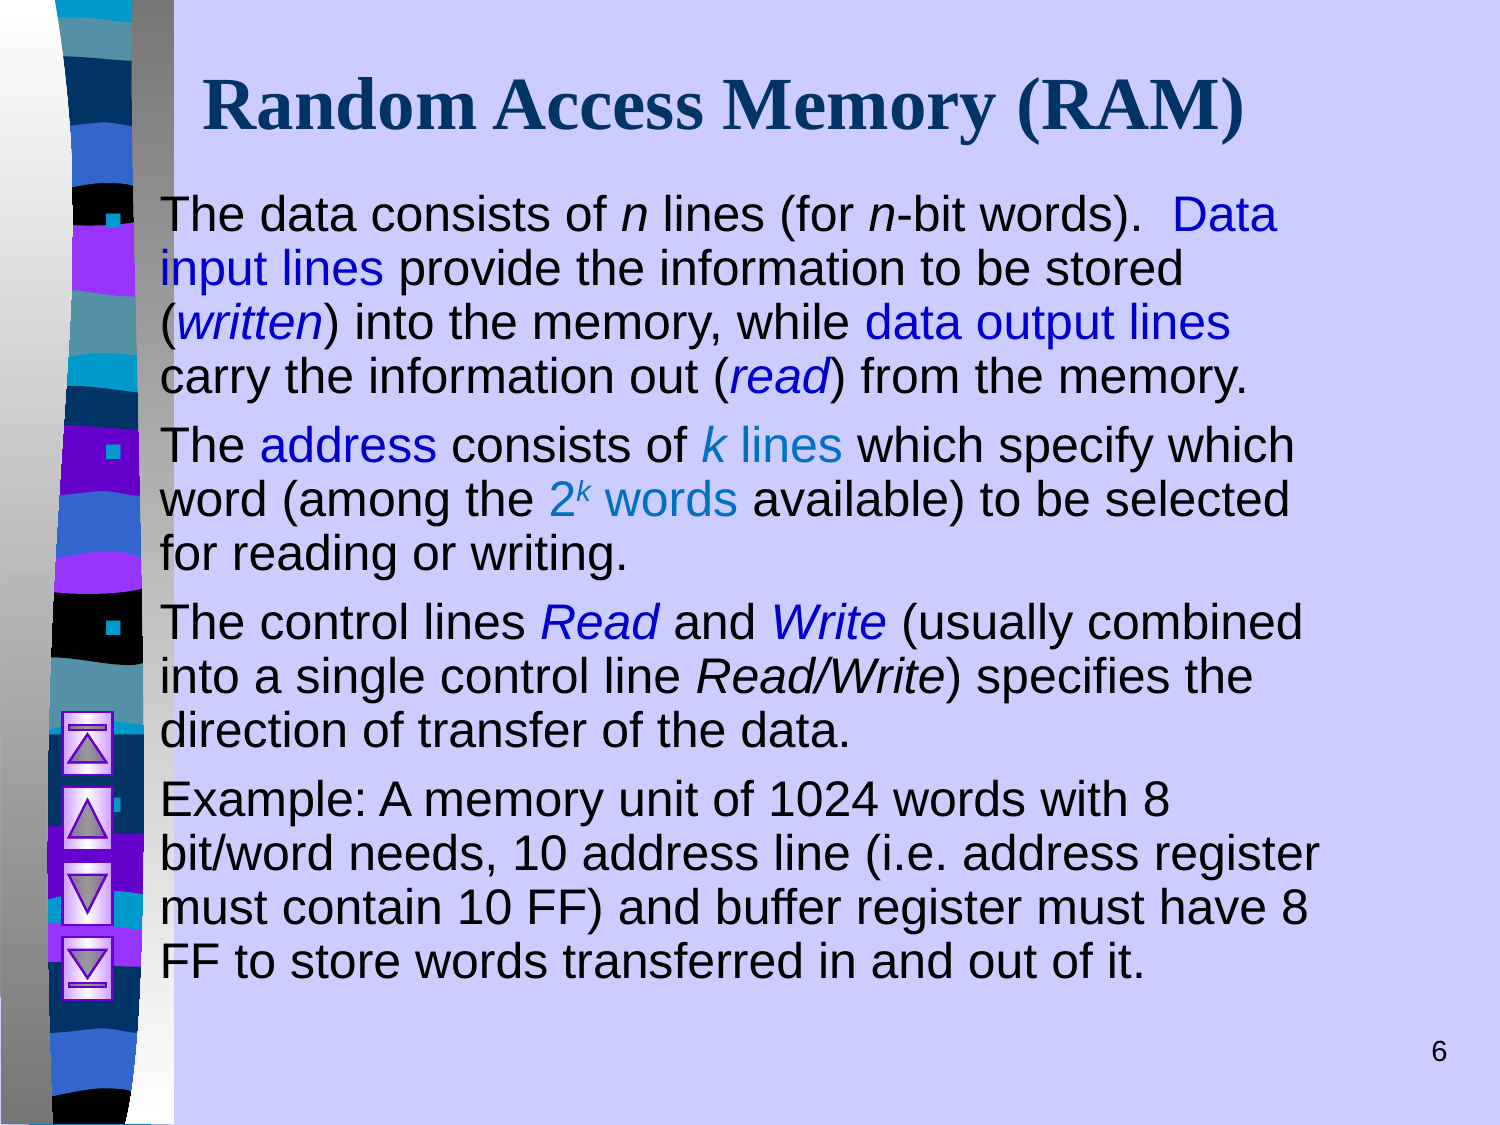

# Random Access Memory (RAM)
The data consists of n lines (for n-bit words).  Data input lines provide the information to be stored (written) into the memory, while data output lines carry the information out (read) from the memory.
The address consists of k lines which specify which word (among the 2k words available) to be selected for reading or writing.
The control lines Read and Write (usually combined into a single control line Read/Write) specifies the direction of transfer of the data.
Example: A memory unit of 1024 words with 8 bit/word needs, 10 address line (i.e. address register must contain 10 FF) and buffer register must have 8 FF to store words transferred in and out of it.

6